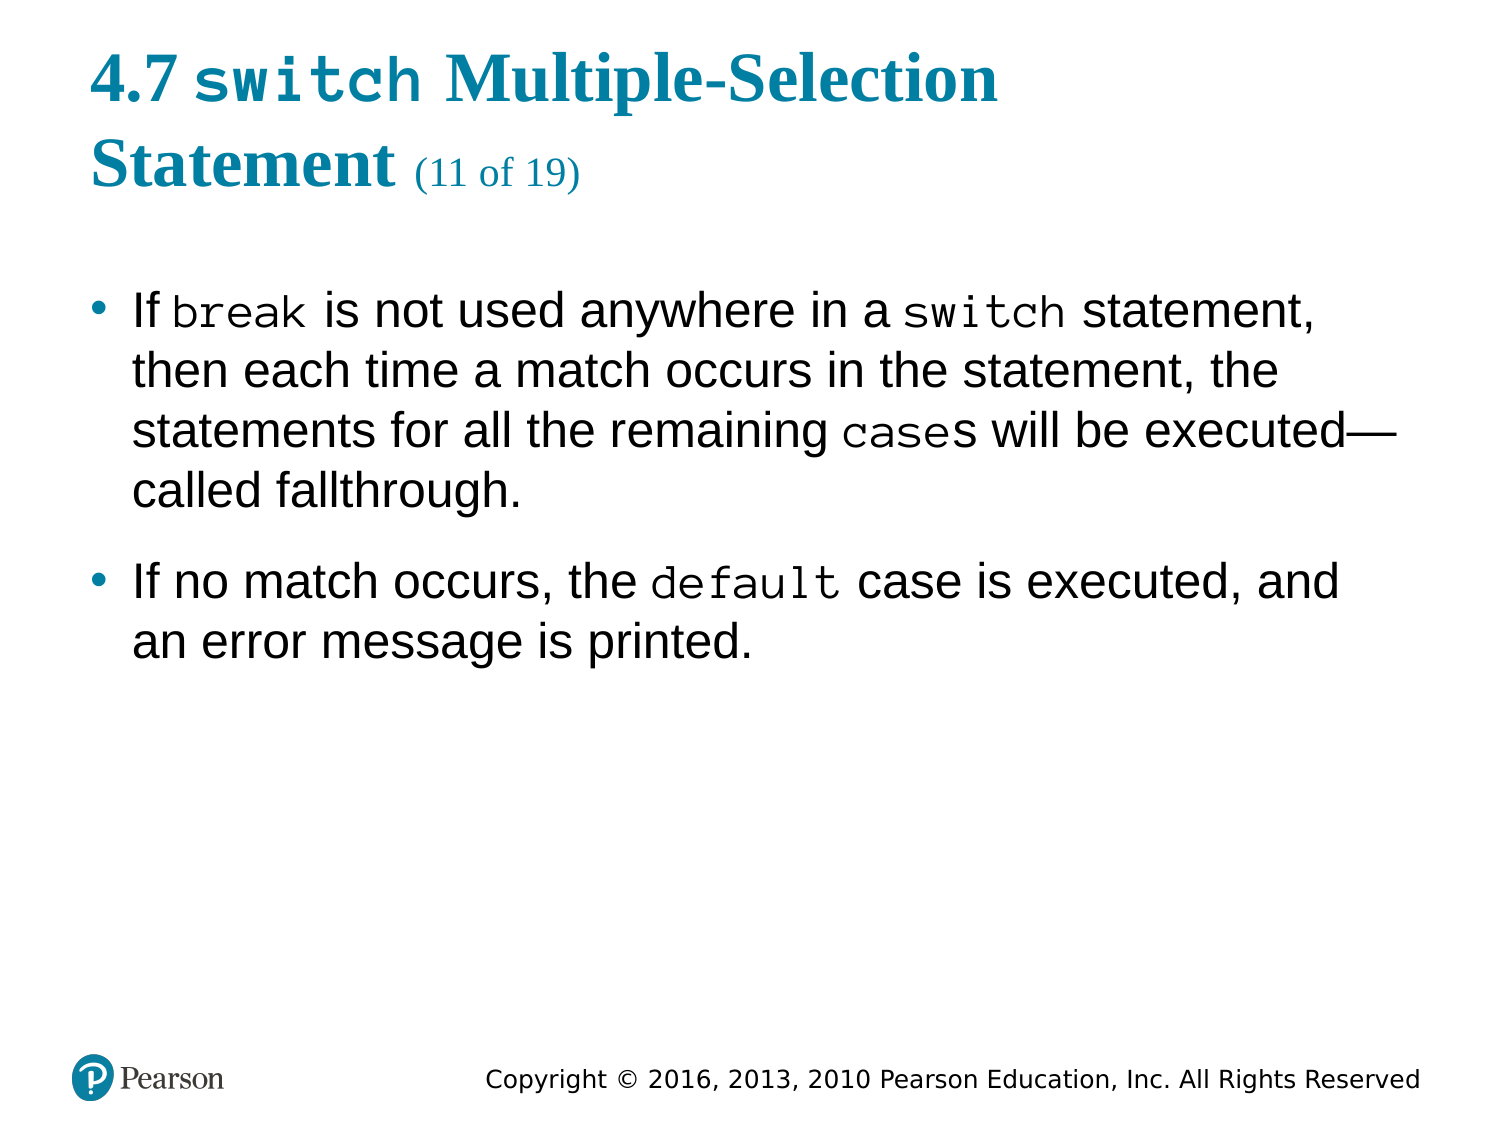

# 4.7 switch Multiple-Selection Statement (11 of 19)
If break is not used anywhere in a switch statement, then each time a match occurs in the statement, the statements for all the remaining cases will be executed—called fallthrough.
If no match occurs, the default case is executed, and an error message is printed.